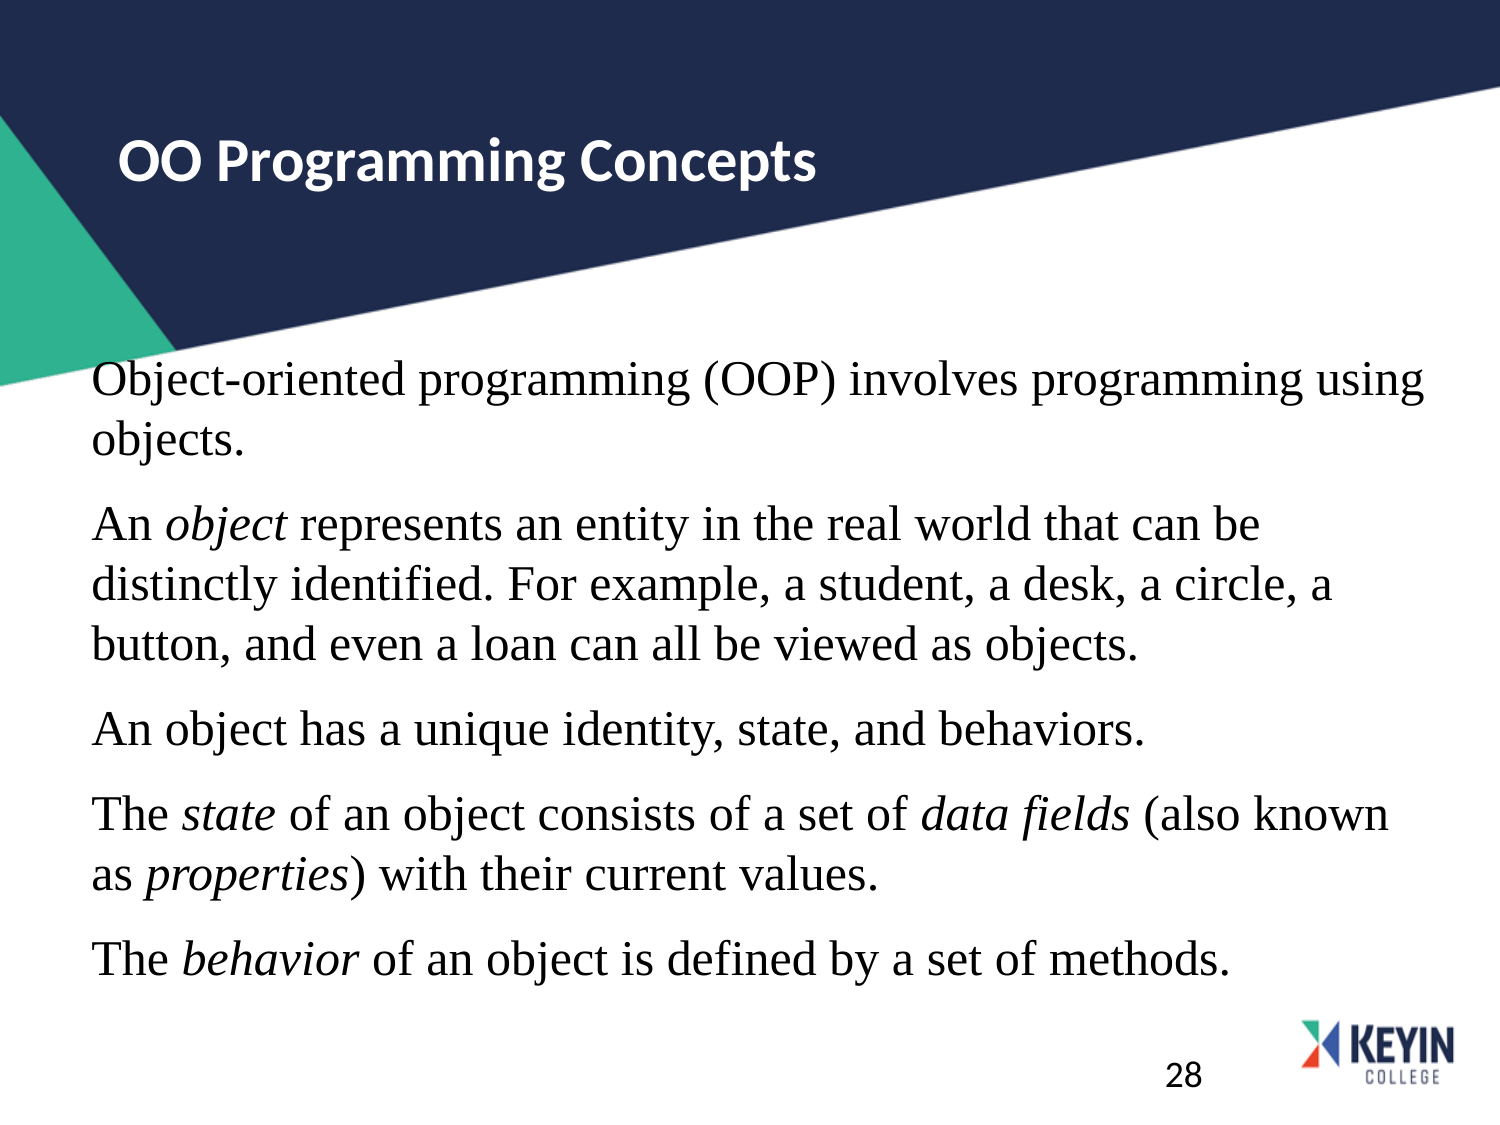

# OO Programming Concepts
Object-oriented programming (OOP) involves programming using objects.
An object represents an entity in the real world that can be distinctly identified. For example, a student, a desk, a circle, a button, and even a loan can all be viewed as objects.
An object has a unique identity, state, and behaviors.
The state of an object consists of a set of data fields (also known as properties) with their current values.
The behavior of an object is defined by a set of methods.

28